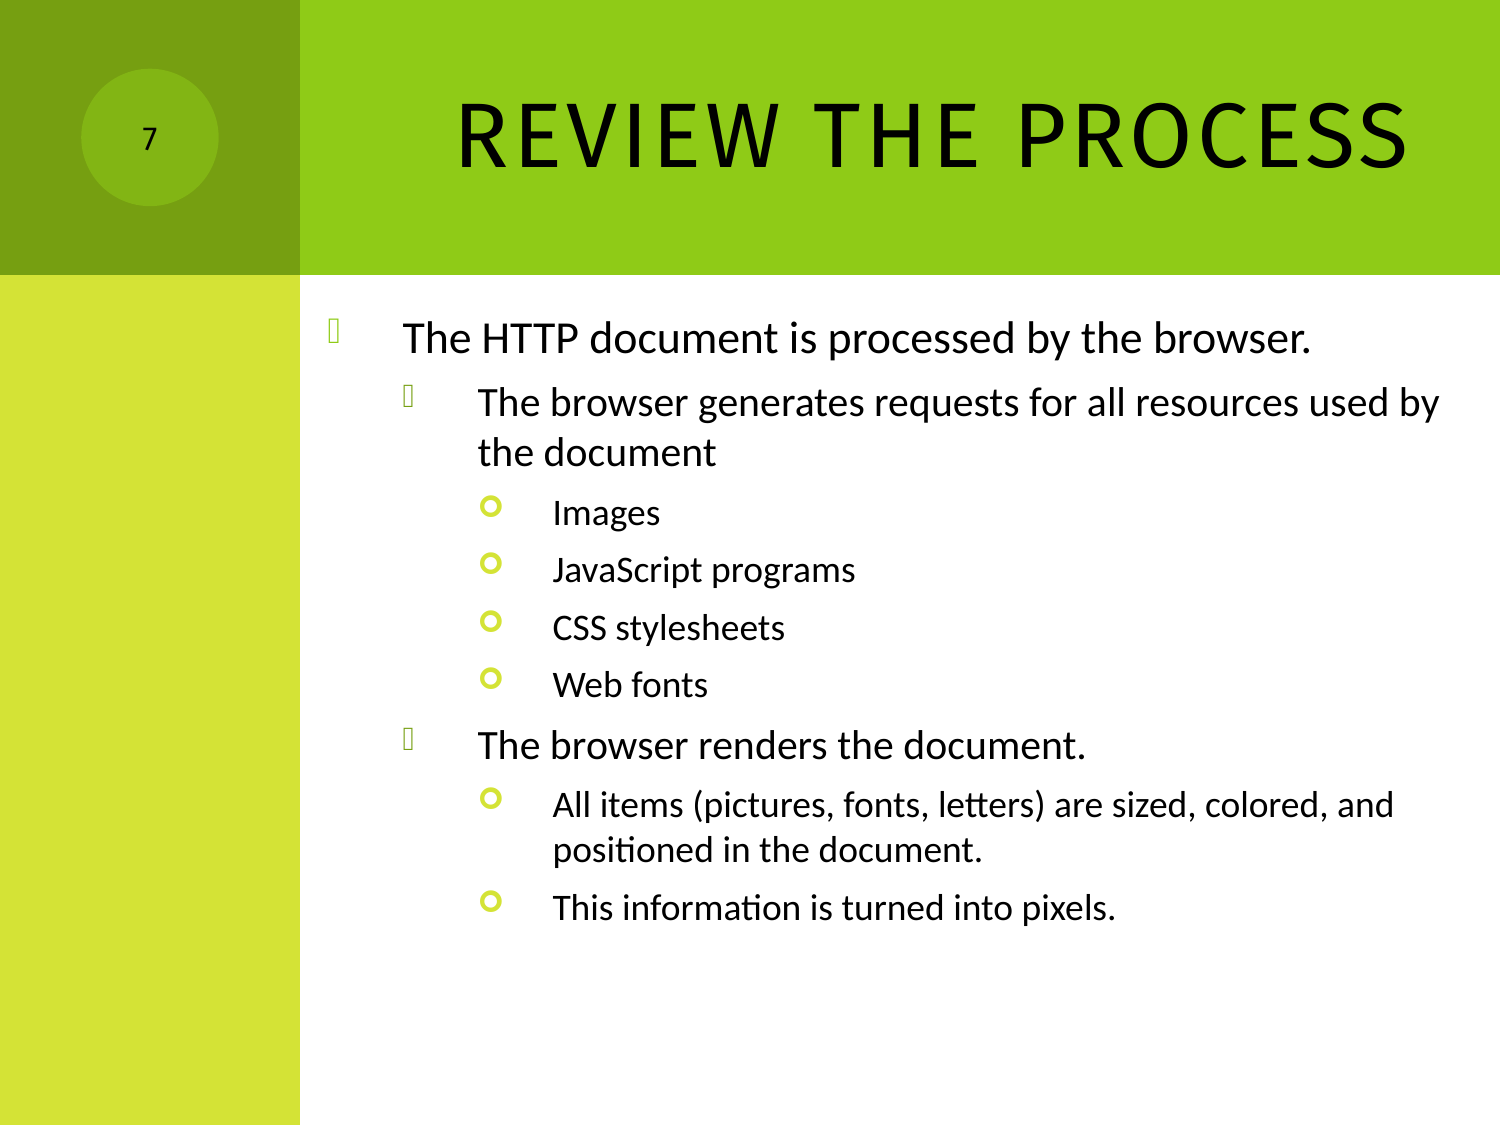

# Review the Process
7
The HTTP document is processed by the browser.
The browser generates requests for all resources used by the document
Images
JavaScript programs
CSS stylesheets
Web fonts
The browser renders the document.
All items (pictures, fonts, letters) are sized, colored, and positioned in the document.
This information is turned into pixels.